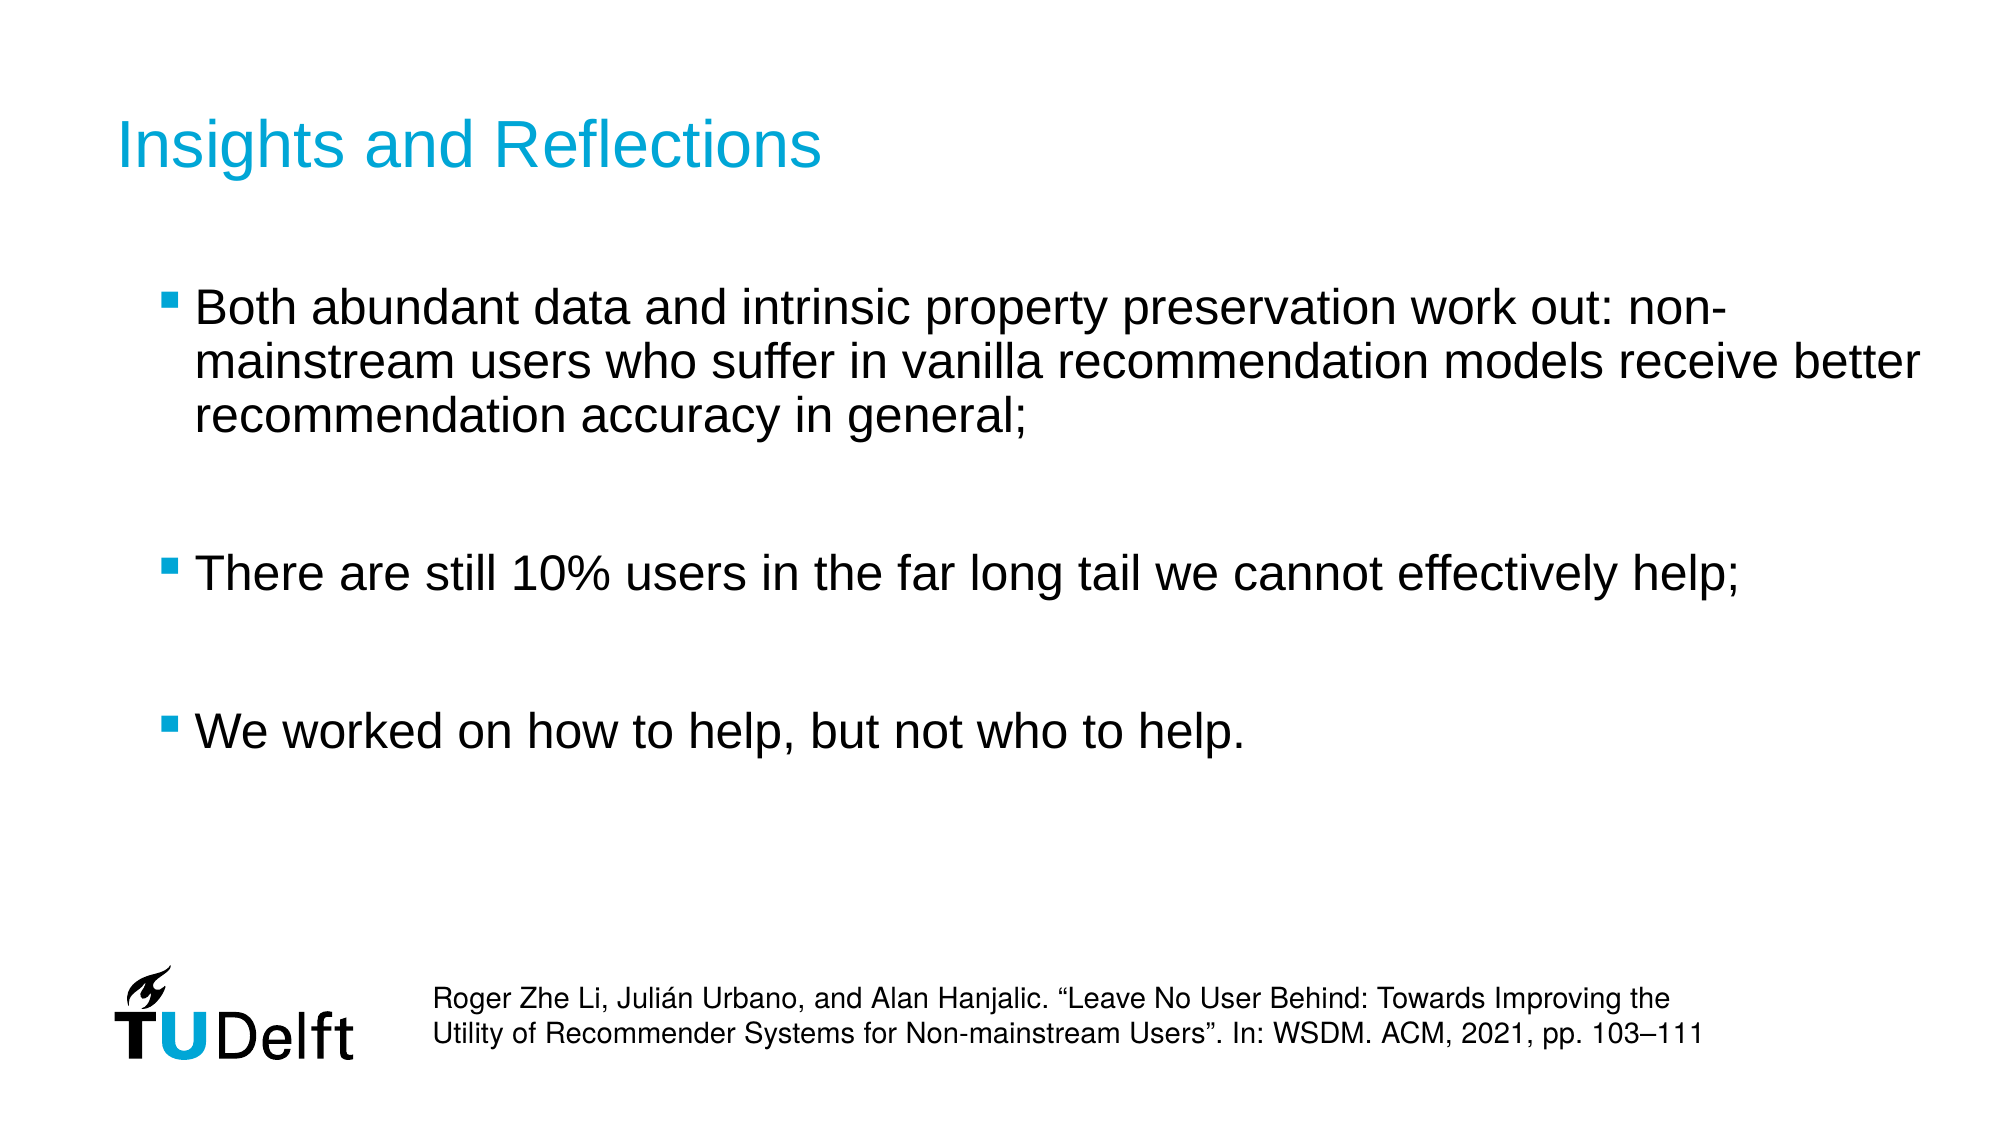

# Insights and Reflections
Both abundant data and intrinsic property preservation work out: non-mainstream users who suffer in vanilla recommendation models receive better recommendation accuracy in general;

There are still 10% users in the far long tail we cannot effectively help;

We worked on how to help, but not who to help.

Roger Zhe Li, Julián Urbano, and Alan Hanjalic. “Leave No User Behind: Towards Improving the Utility of Recommender Systems for Non-mainstream Users”. In: WSDM. ACM, 2021, pp. 103–111